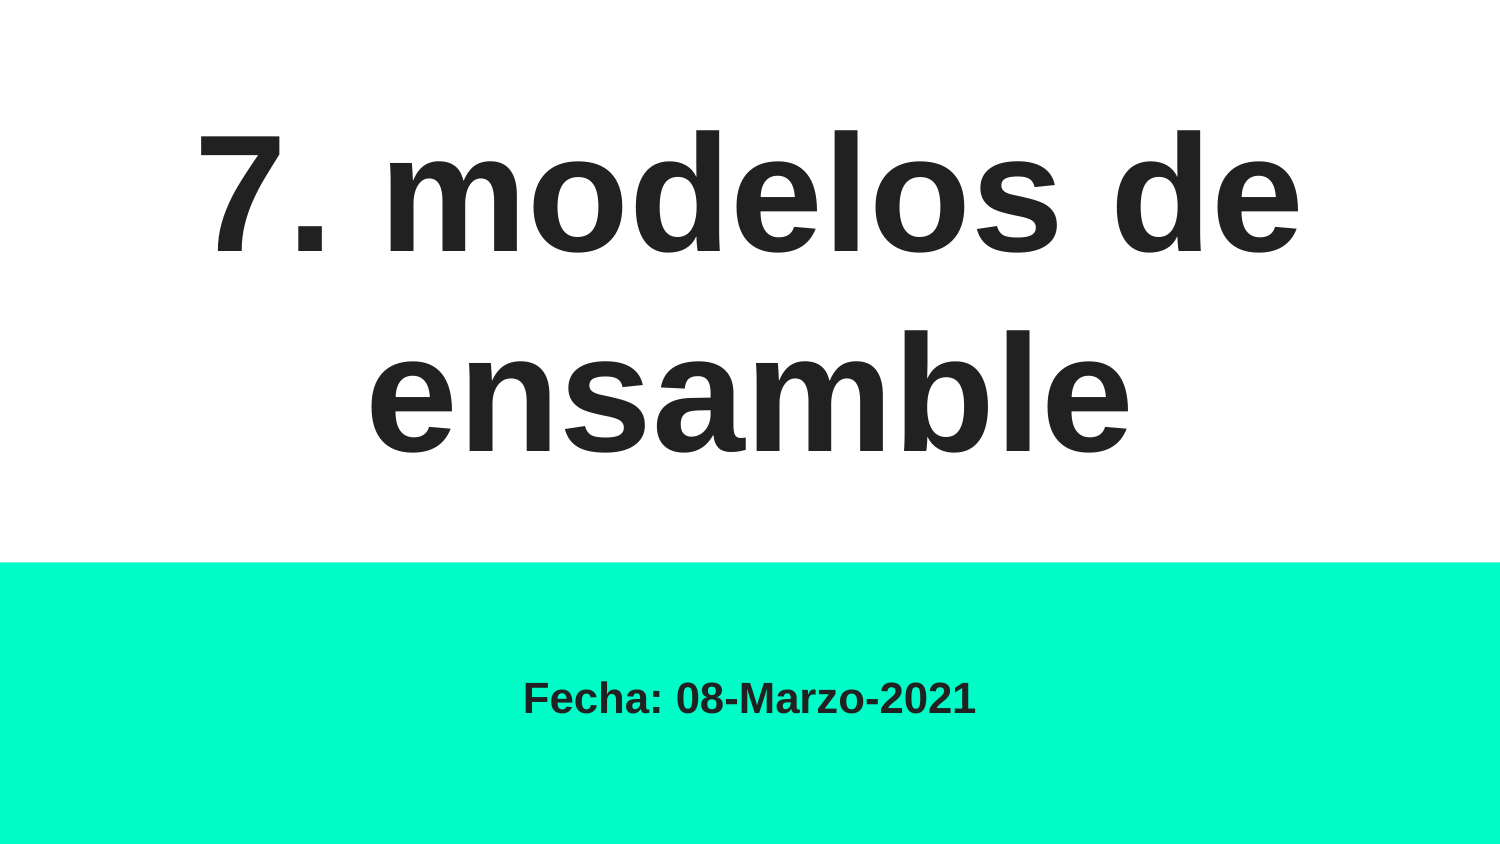

# 7. modelos de ensamble
Fecha: 08-Marzo-2021